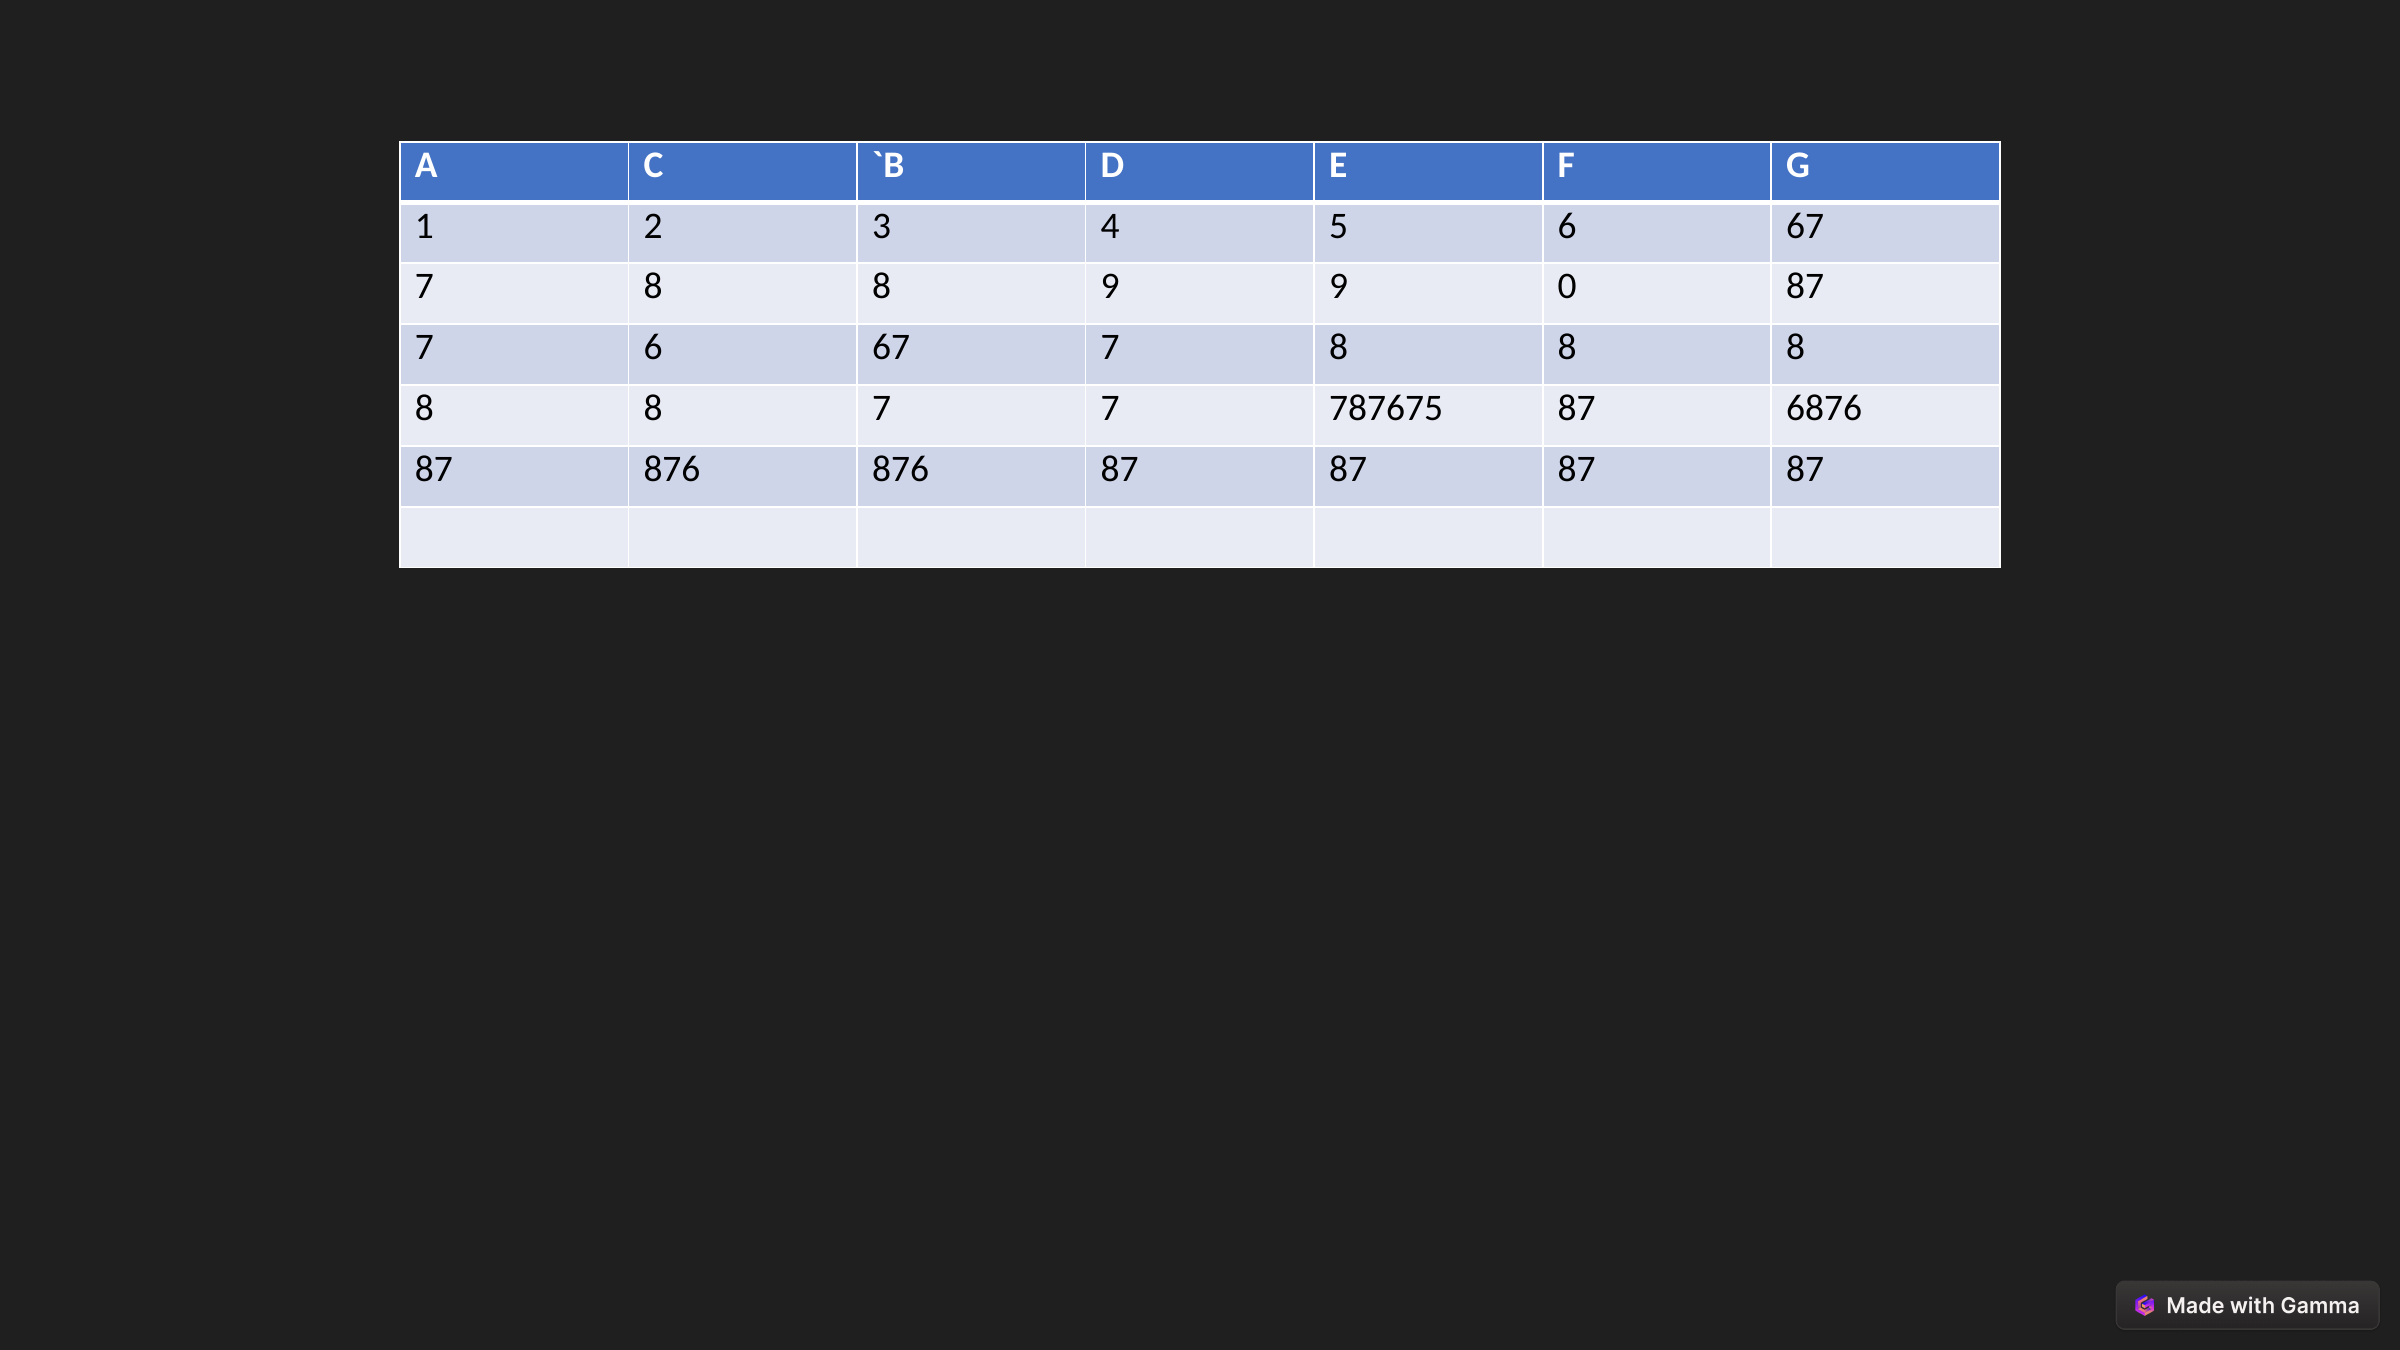

| A | C | `B | D | E | F | G |
| --- | --- | --- | --- | --- | --- | --- |
| 1 | 2 | 3 | 4 | 5 | 6 | 67 |
| 7 | 8 | 8 | 9 | 9 | 0 | 87 |
| 7 | 6 | 67 | 7 | 8 | 8 | 8 |
| 8 | 8 | 7 | 7 | 787675 | 87 | 6876 |
| 87 | 876 | 876 | 87 | 87 | 87 | 87 |
|  |  |  |  |  |  |  |